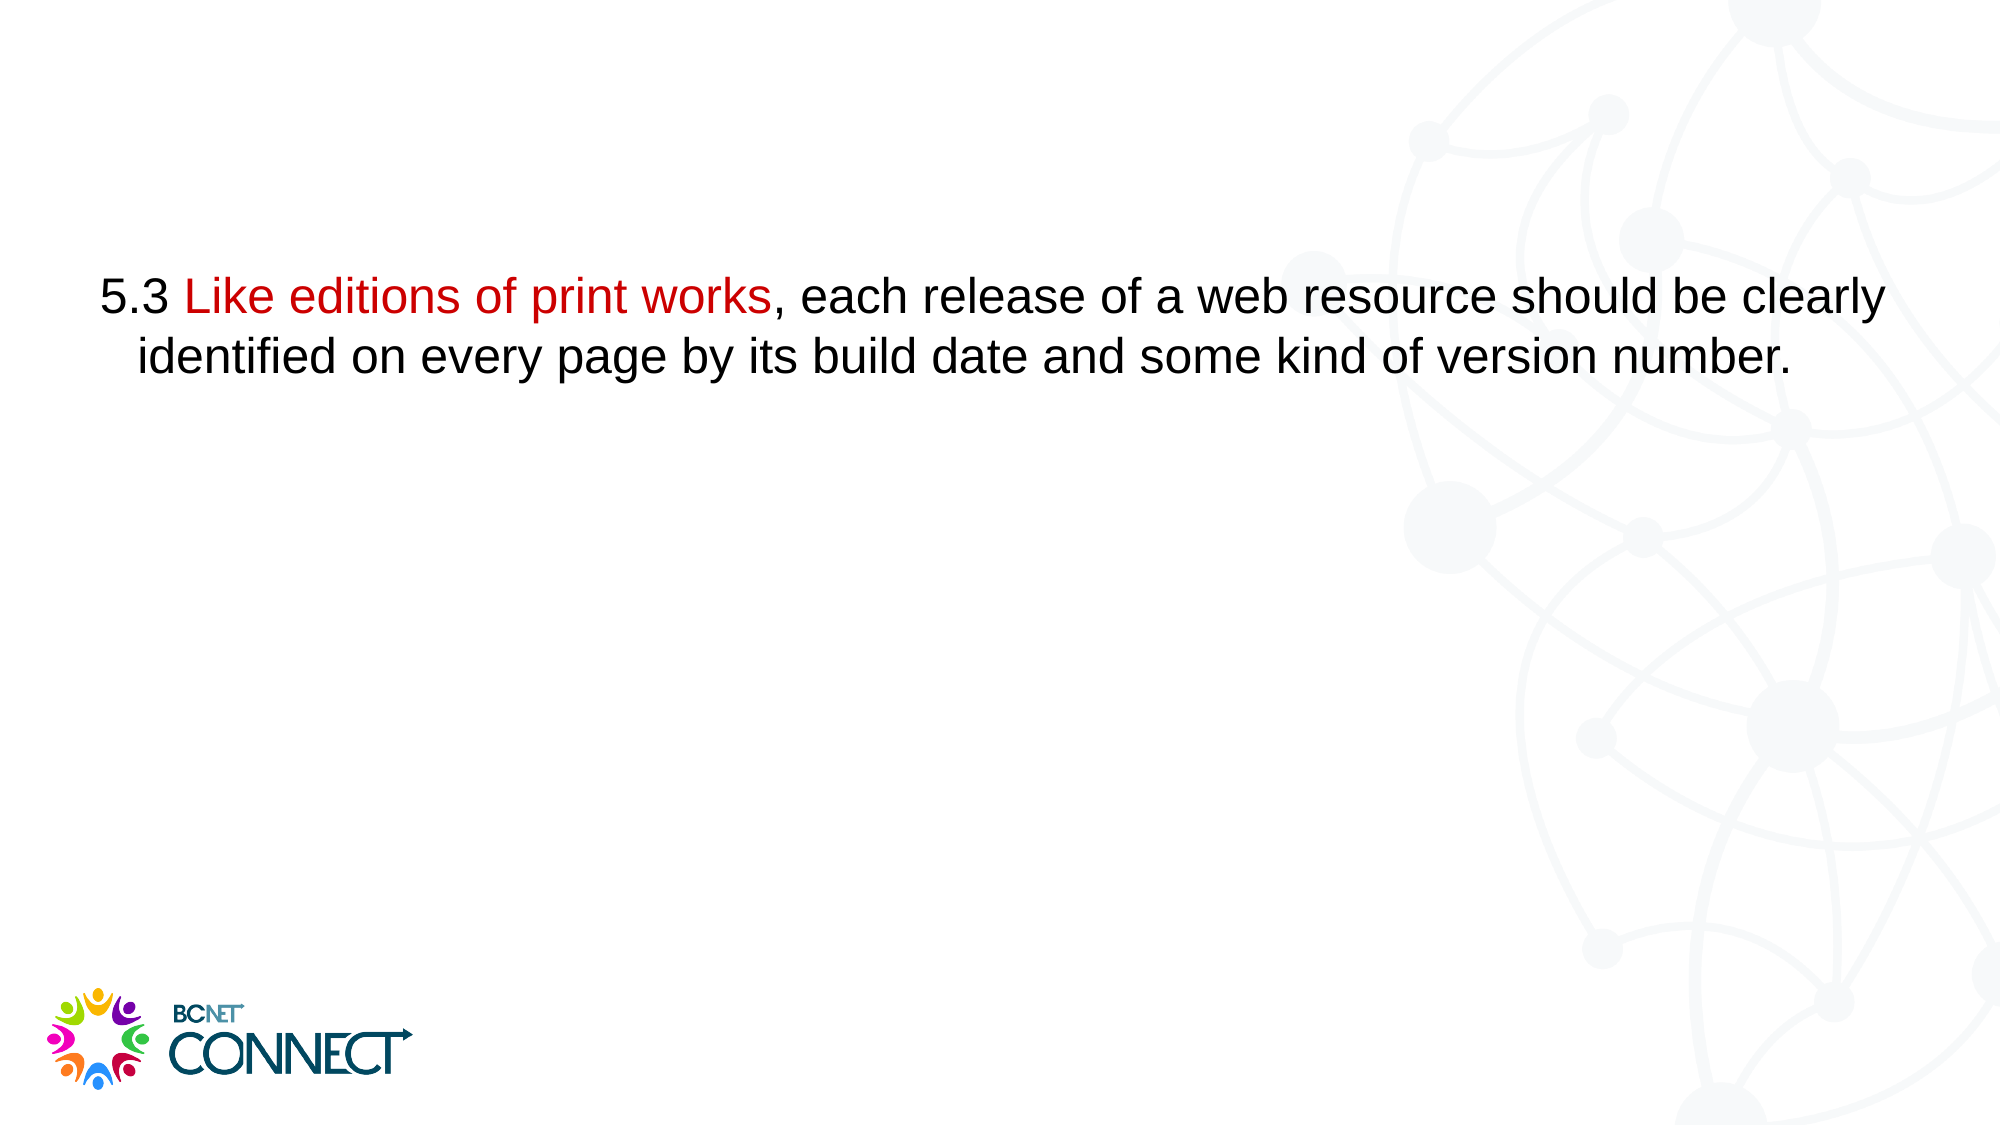

# 5.3 Like editions of print works, each release of a web resource should be clearly identified on every page by its build date and some kind of version number.